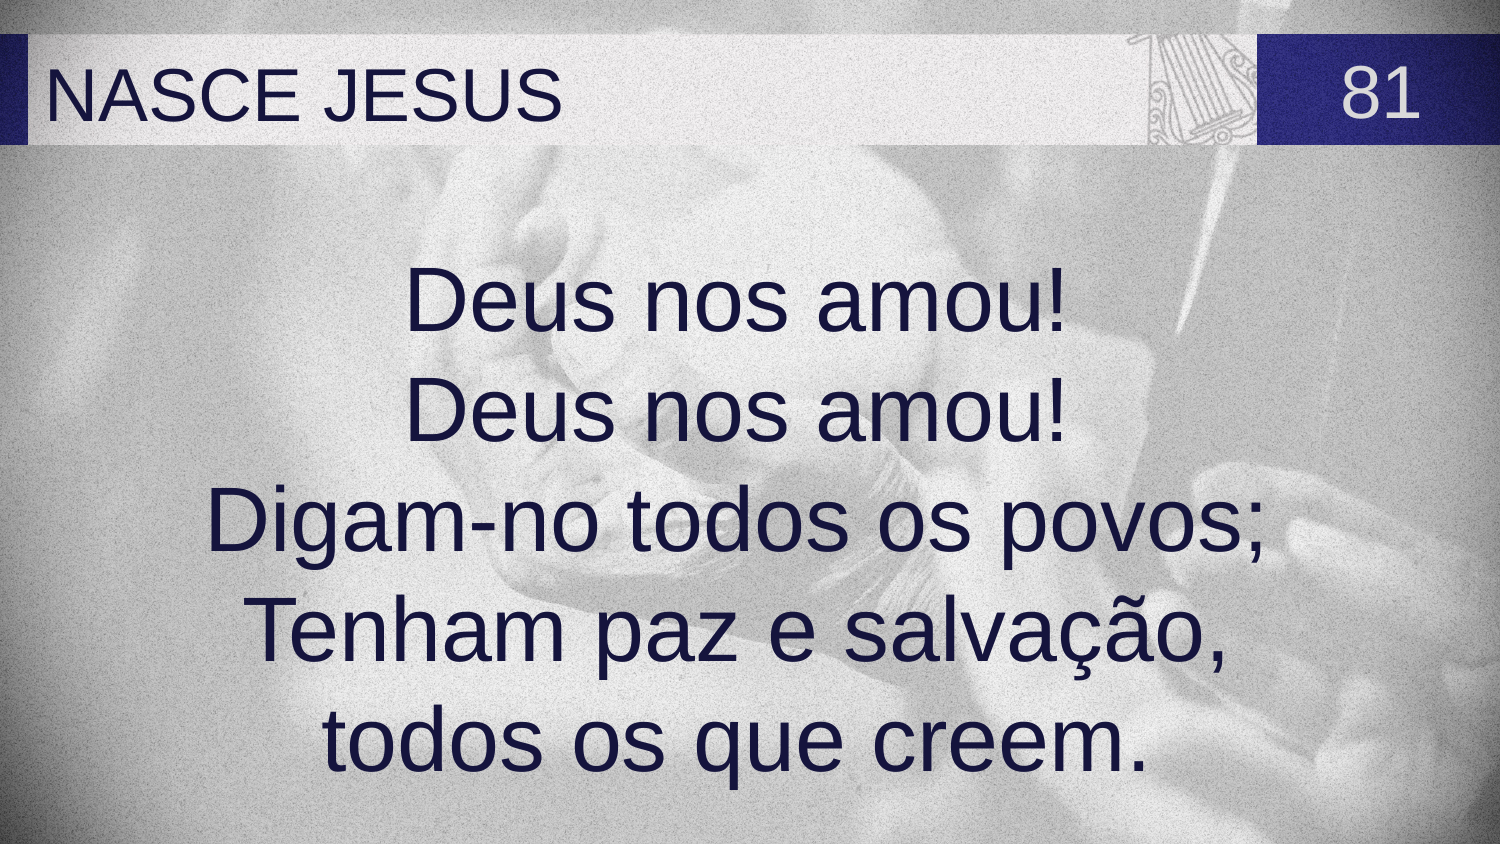

# NASCE JESUS
81
Deus nos amou!
Deus nos amou!
Digam-no todos os povos;
Tenham paz e salvação,
todos os que creem.